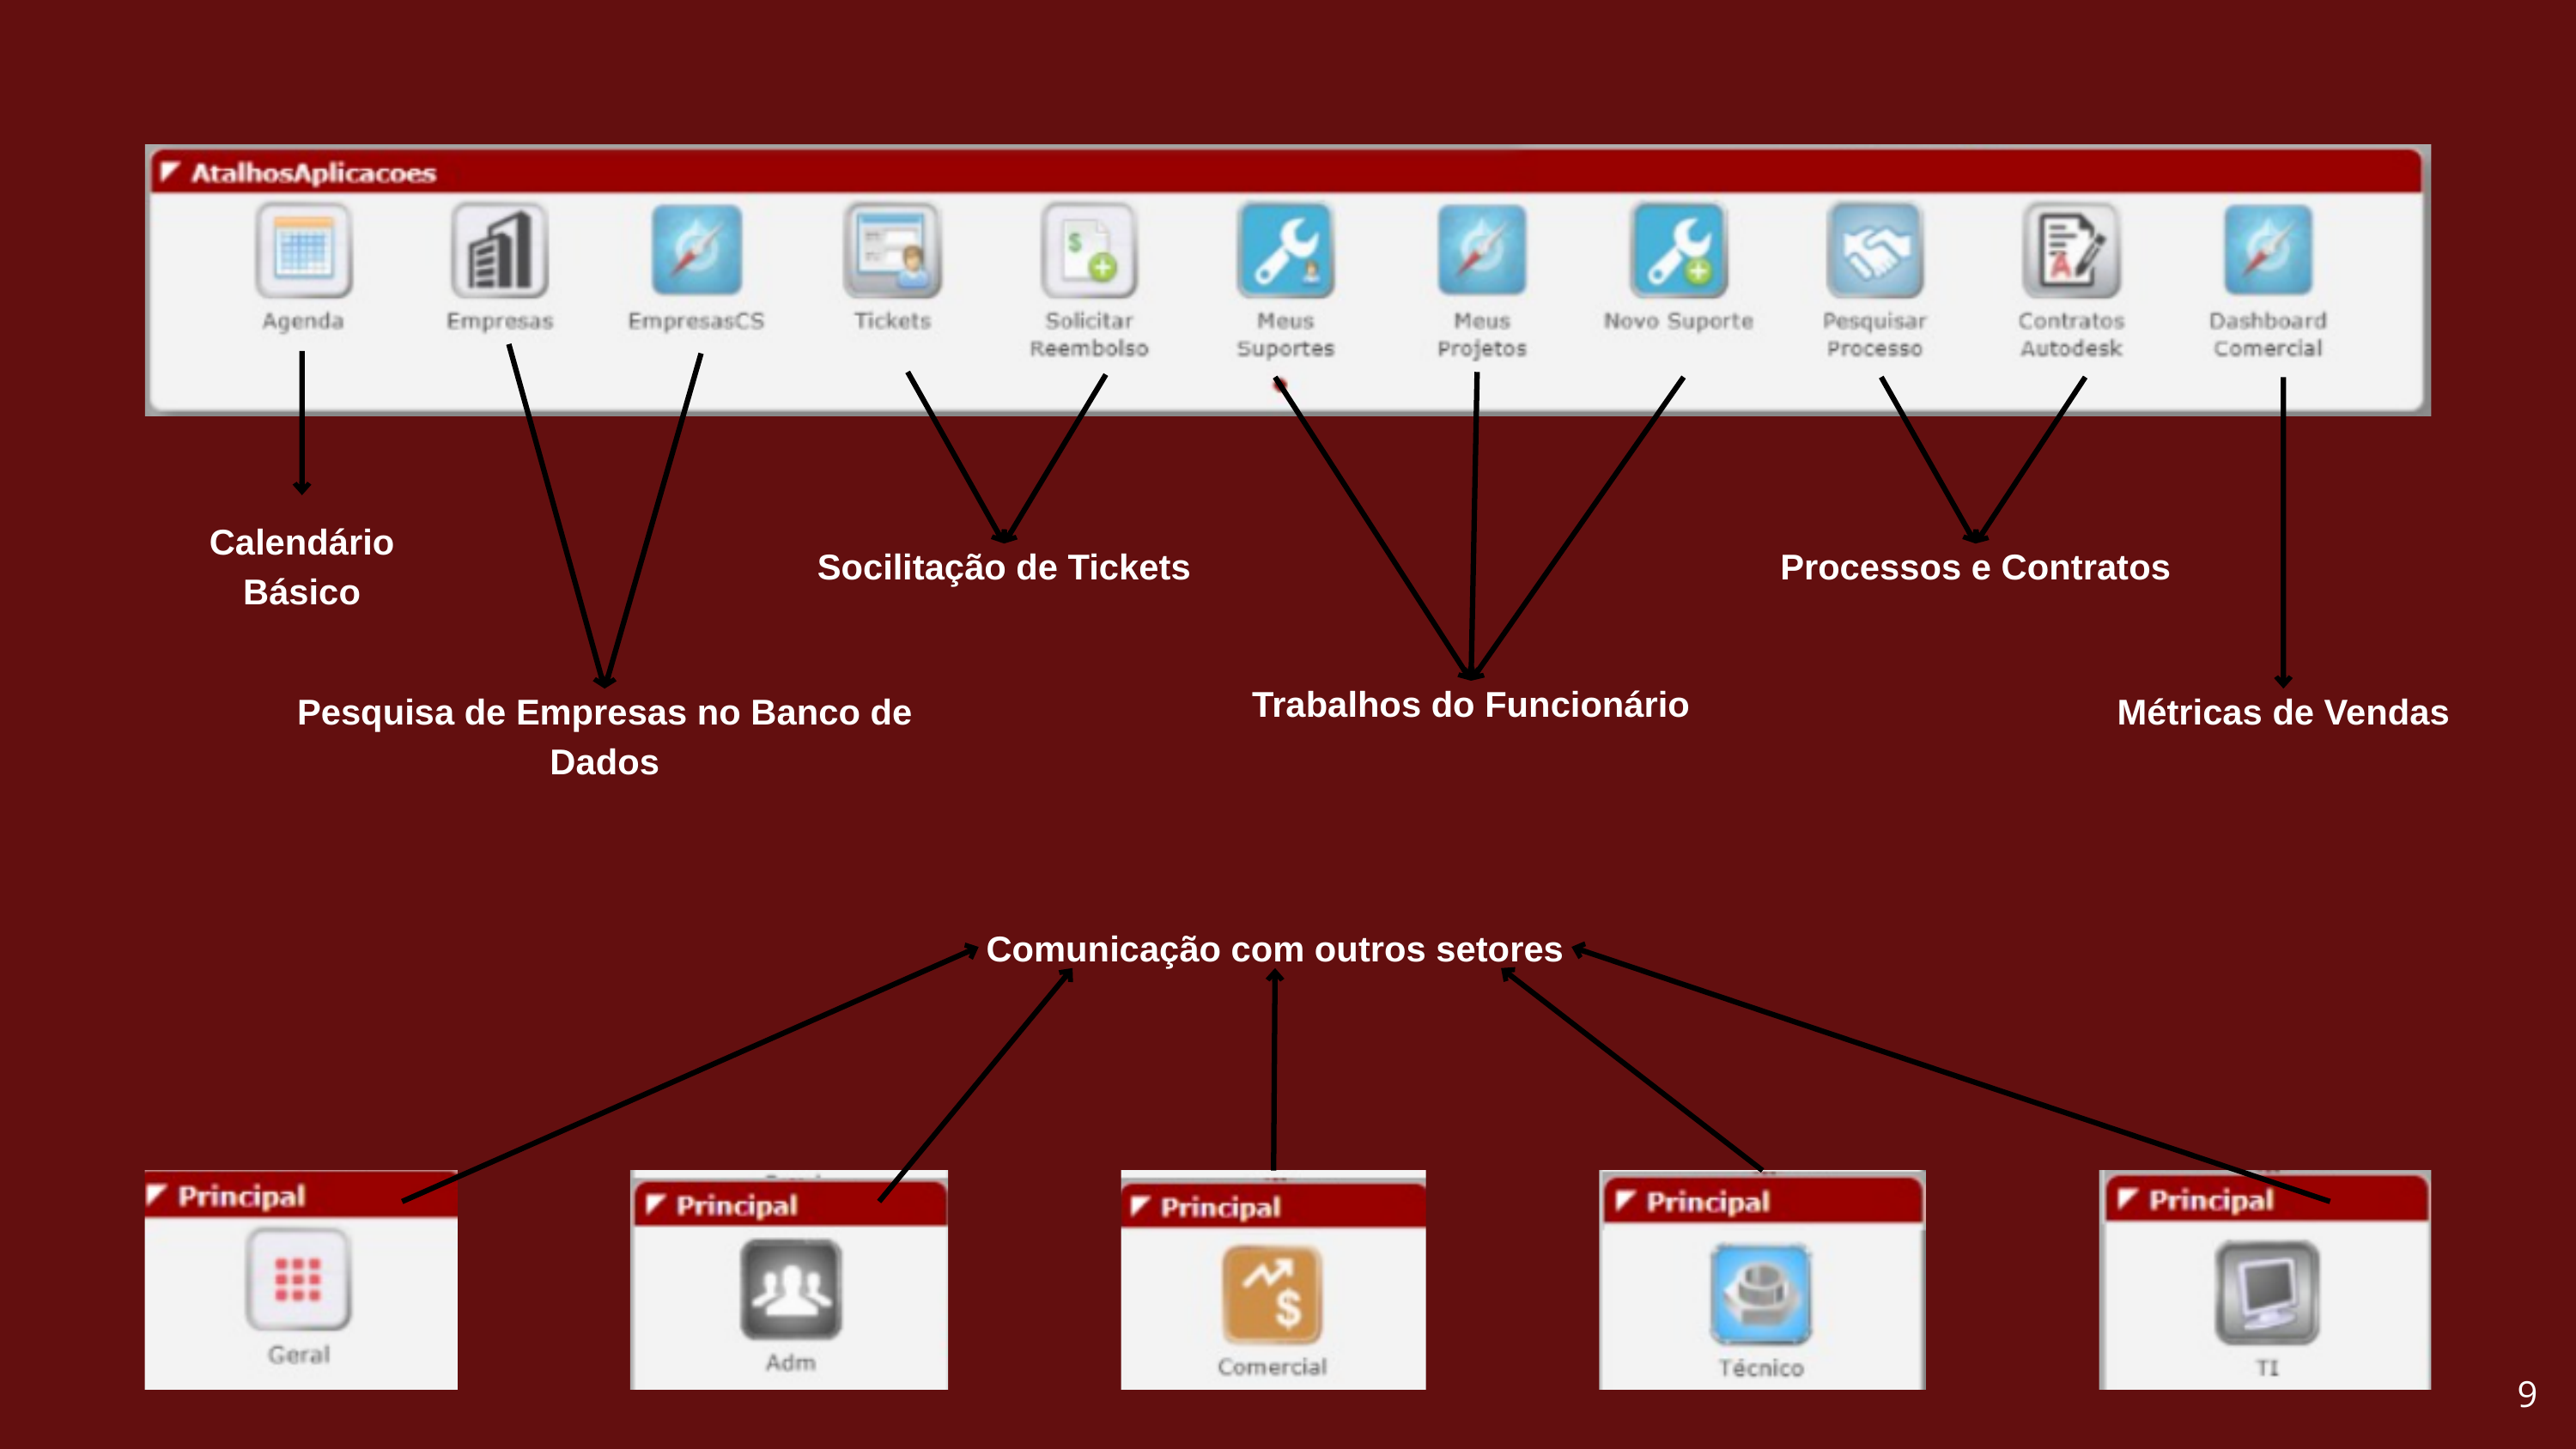

Calendário Básico
Socilitação de Tickets
Processos e Contratos
Trabalhos do Funcionário
Pesquisa de Empresas no Banco de Dados
Métricas de Vendas
Comunicação com outros setores

9